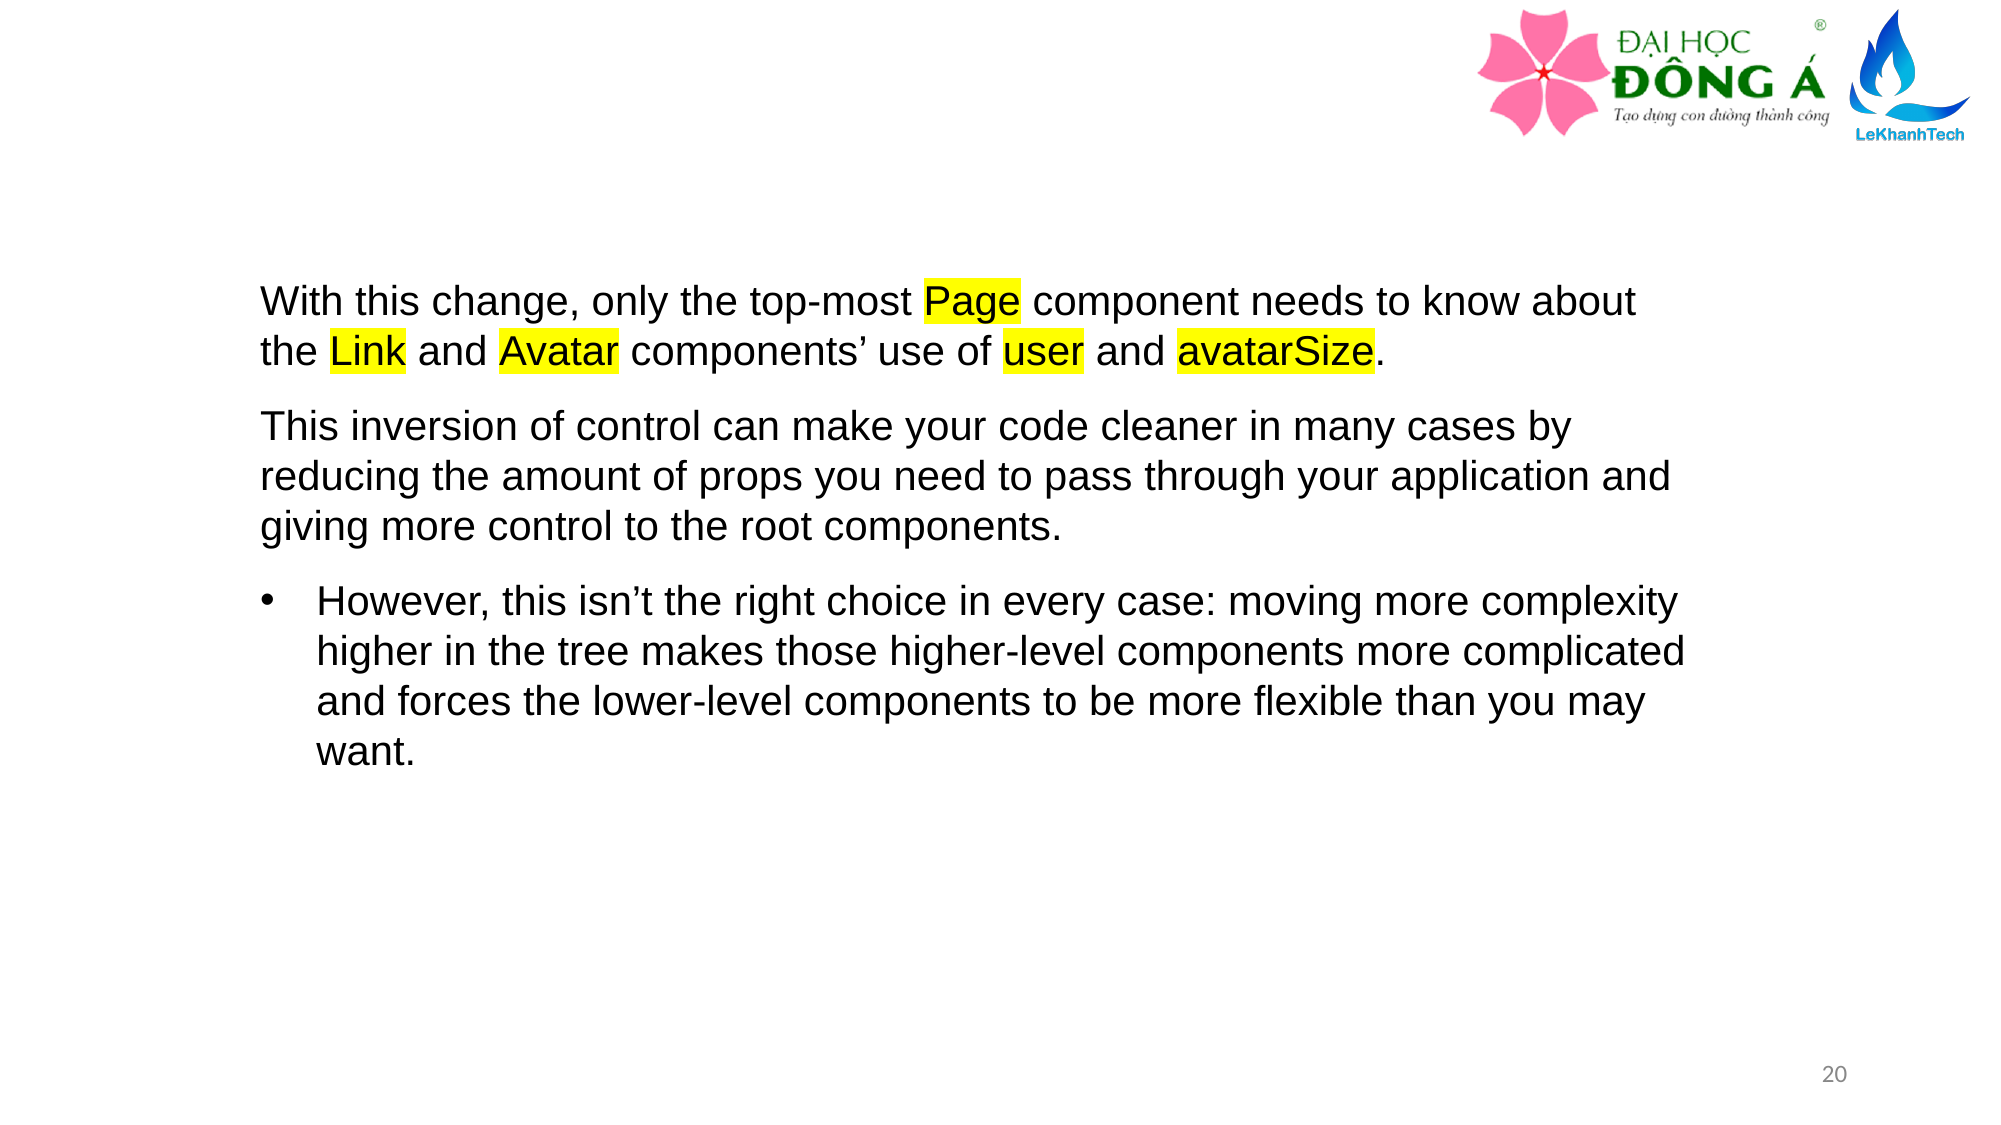

With this change, only the top-most Page component needs to know about the Link and Avatar components’ use of user and avatarSize.
This inversion of control can make your code cleaner in many cases by reducing the amount of props you need to pass through your application and giving more control to the root components.
However, this isn’t the right choice in every case: moving more complexity higher in the tree makes those higher-level components more complicated and forces the lower-level components to be more flexible than you may want.
20